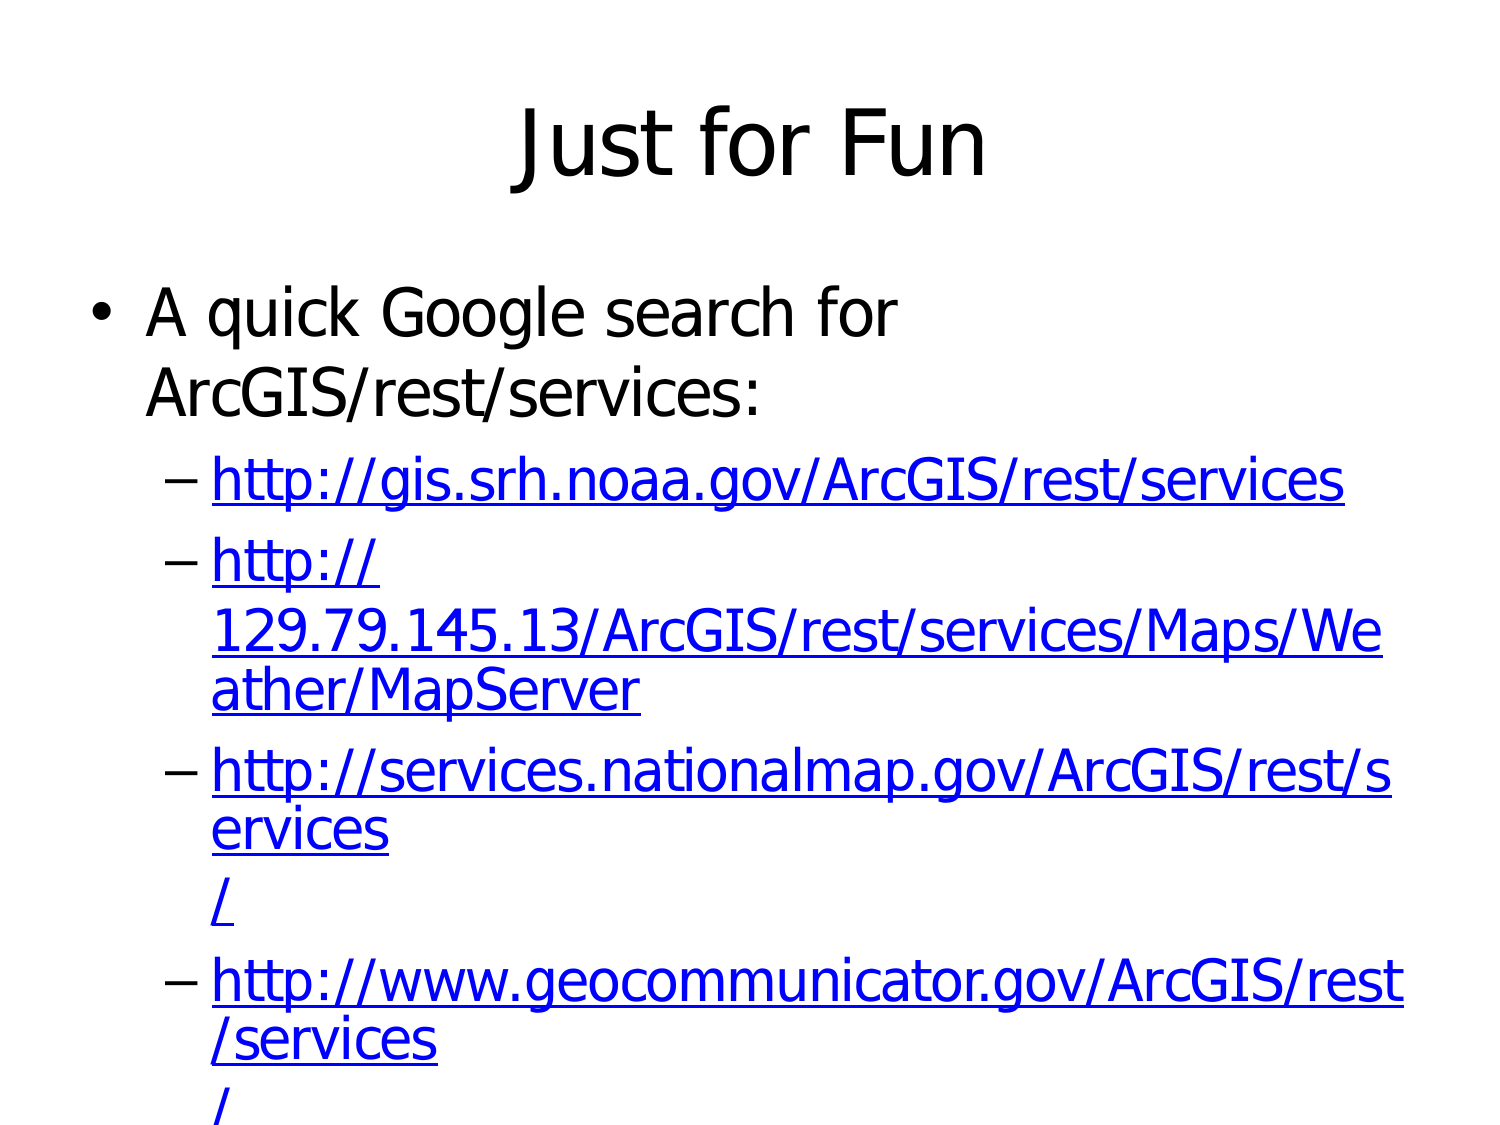

# Just for Fun
A quick Google search for ArcGIS/rest/services:
http://gis.srh.noaa.gov/ArcGIS/rest/services
http://129.79.145.13/ArcGIS/rest/services/Maps/Weather/MapServer
http://services.nationalmap.gov/ArcGIS/rest/services/
http://www.geocommunicator.gov/ArcGIS/rest/services/